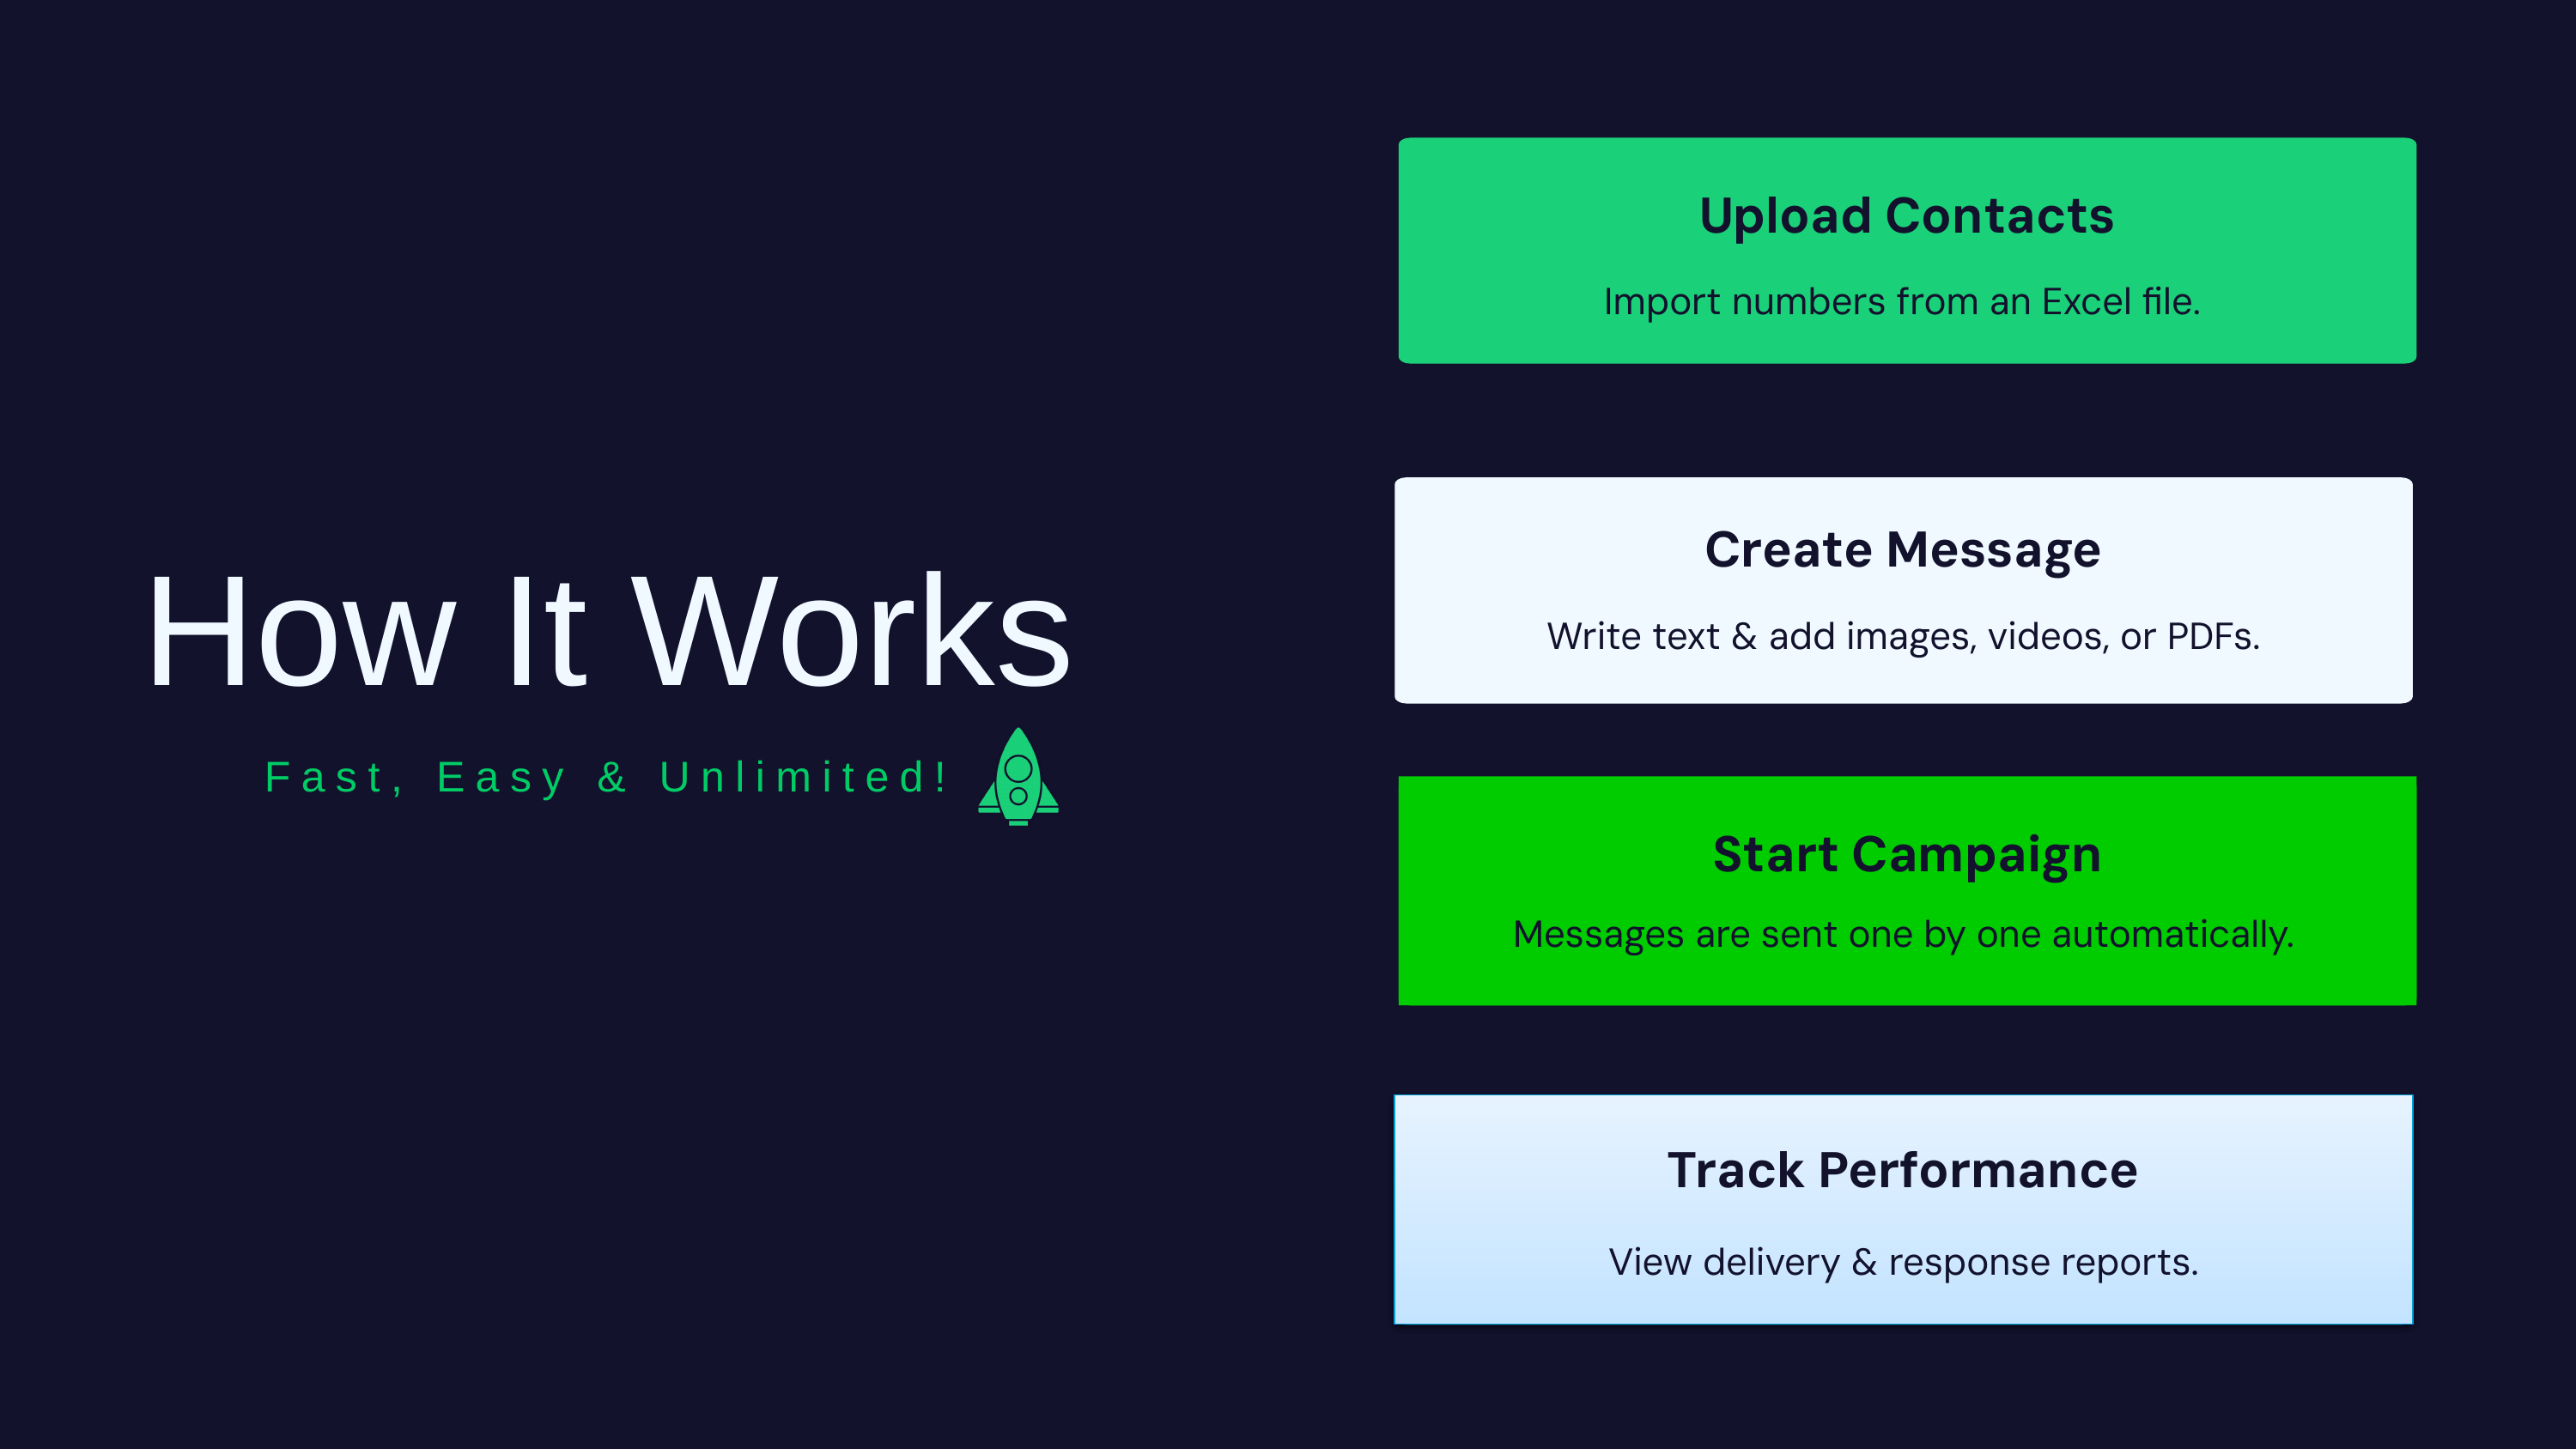

Upload Contacts
Import numbers from an Excel file.

How It Works
Create Message
Write text & add images, videos, or PDFs.

Fast, Easy & Unlimited!

Start Campaign
Messages are sent one by one automatically.

Track Performance
View delivery & response reports.